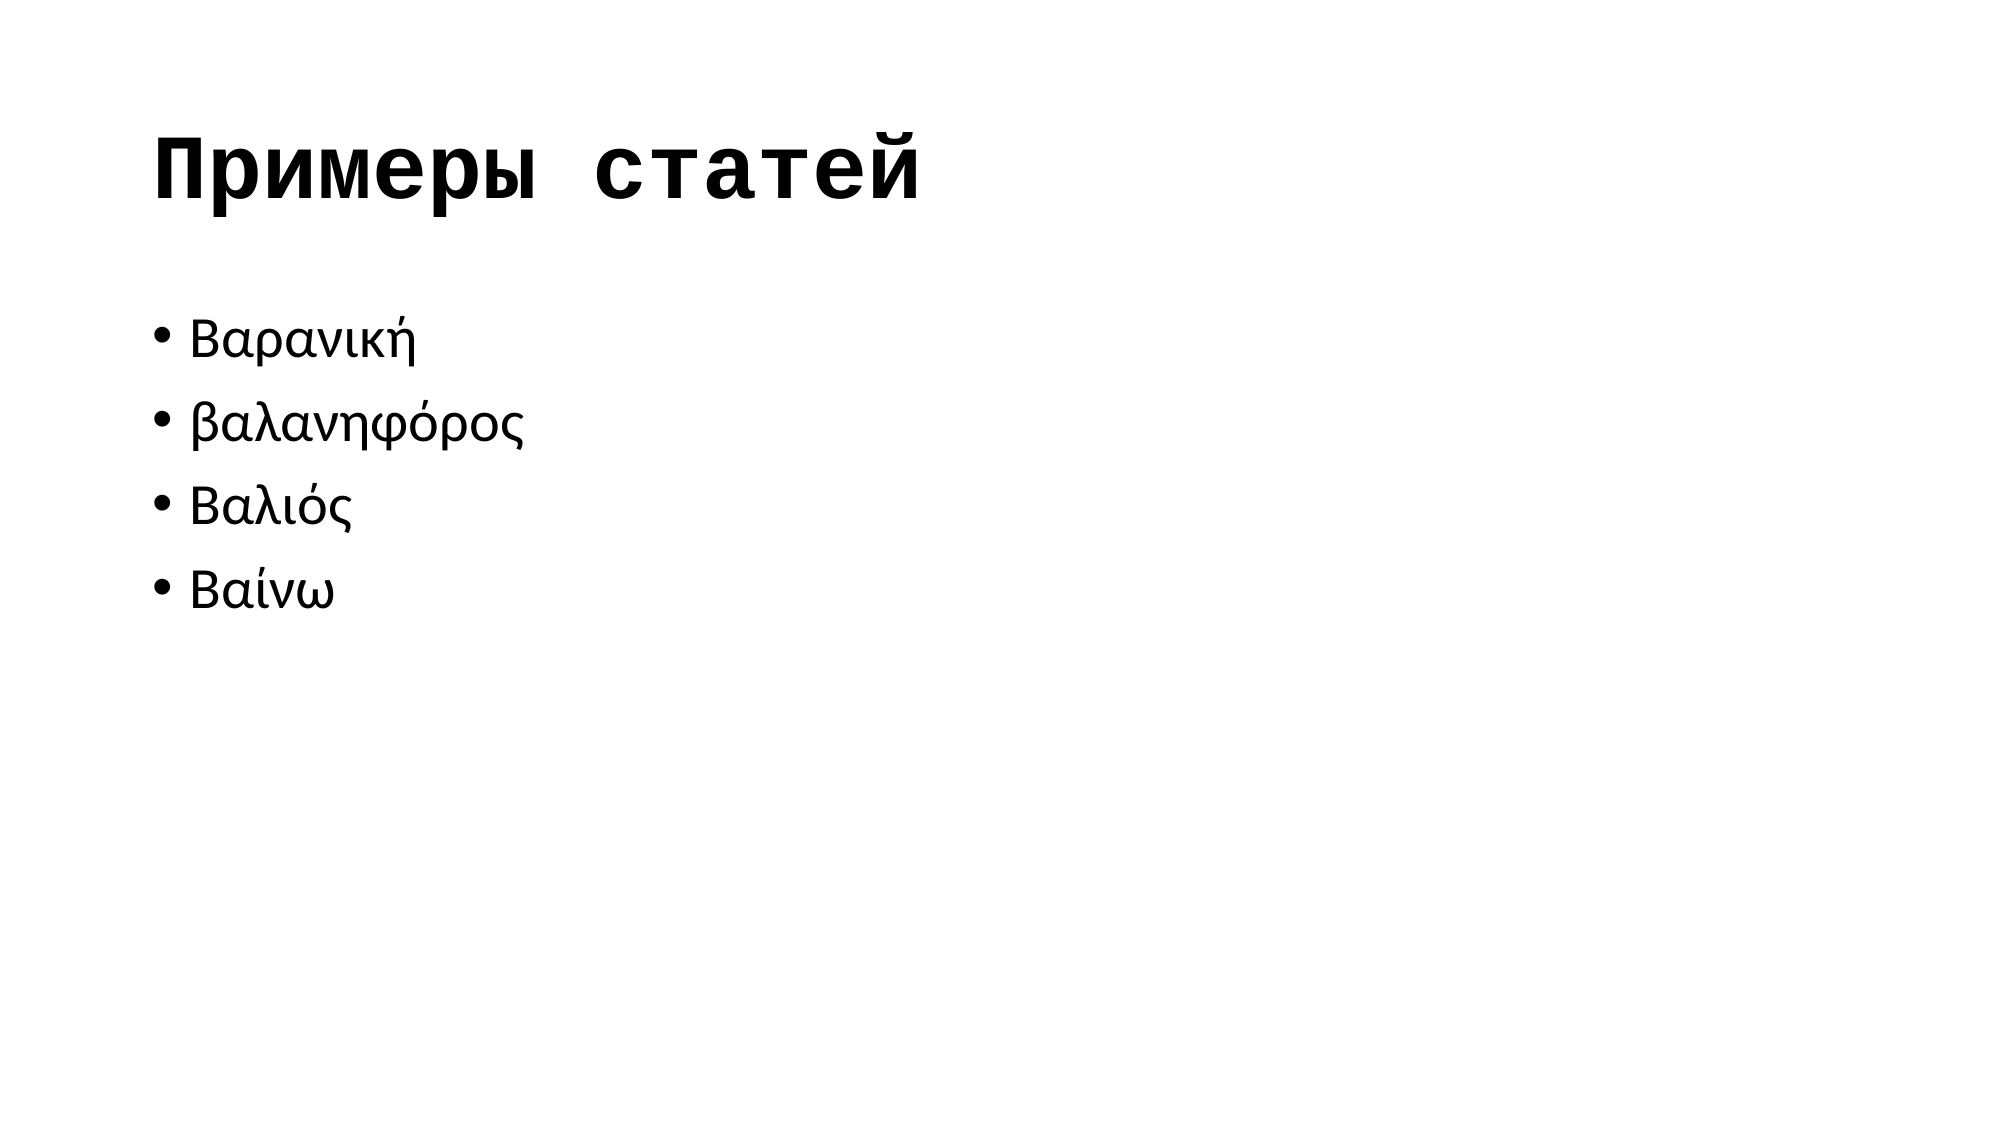

# Примеры статей
Βαρανική
βαλανηφόρος
Βαλιός
Βαίνω